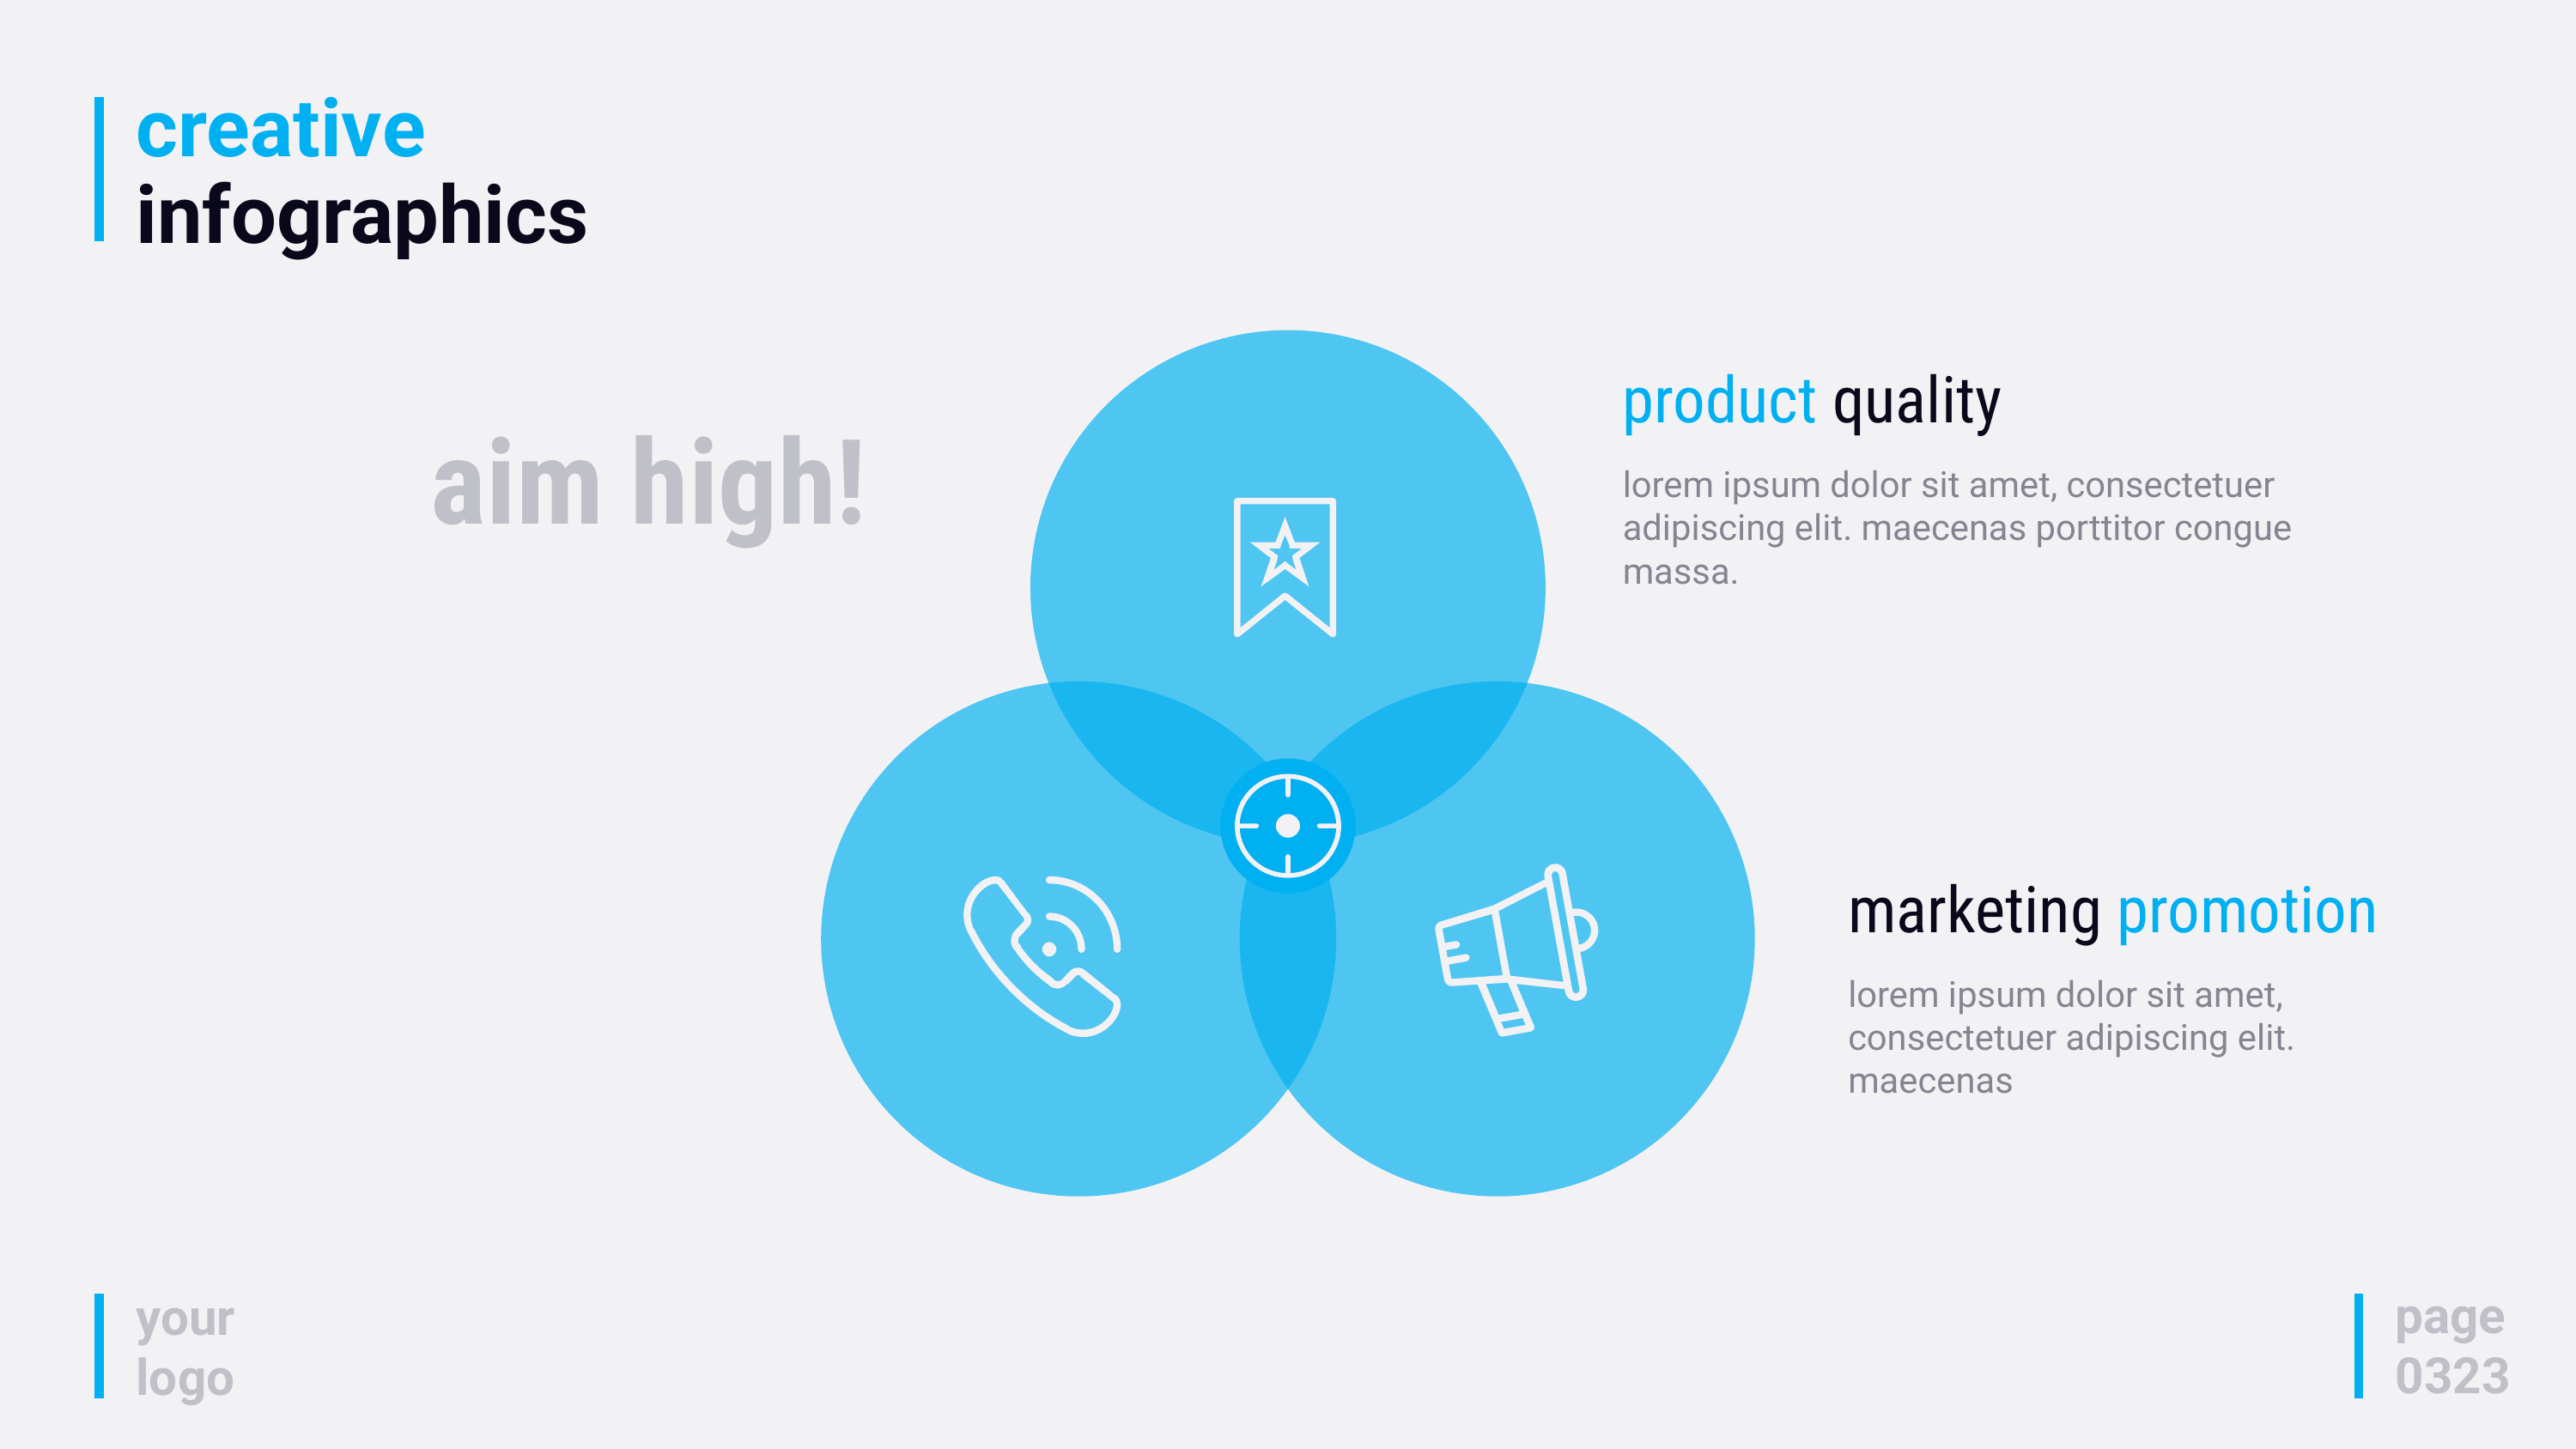

# creative infographics

product quality
lorem ipsum dolor sit amet, consectetuer adipiscing elit. maecenas porttitor congue massa.
aim high!

marketing promotion
lorem ipsum dolor sit amet, consectetuer adipiscing elit. maecenas

page
0323